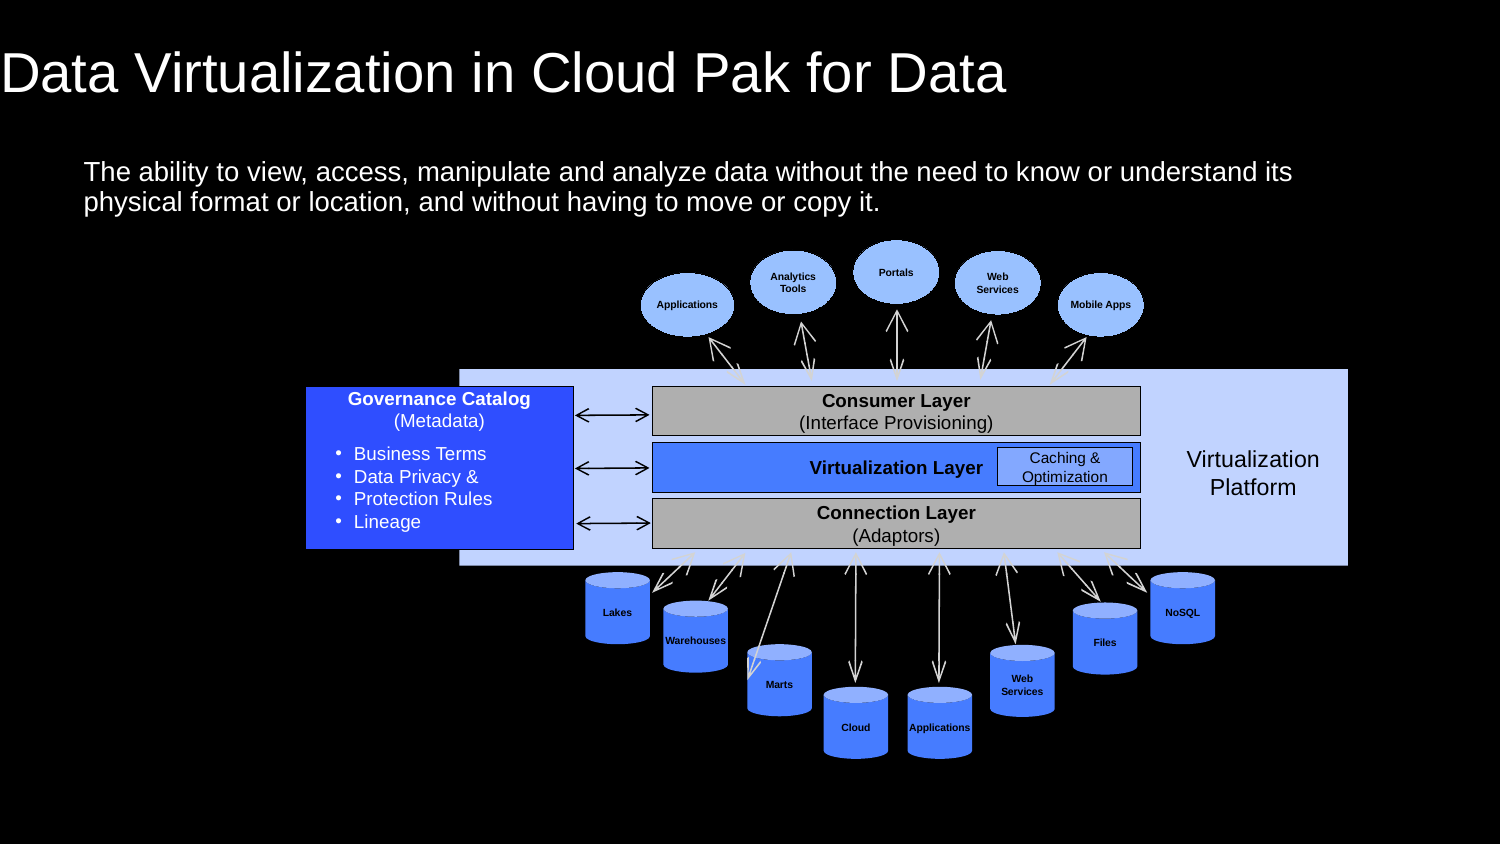

Data Virtualization in Cloud Pak for Data
The ability to view, access, manipulate and analyze data without the need to know or understand its physical format or location, and without having to move or copy it.
Portals
Analytics Tools
Web Services
Applications
Mobile Apps
Consumers

Governance Catalog
(Metadata)

Consumer Layer
(Interface Provisioning)
Business Terms
Data Privacy &
Protection Rules
Lineage

Virtualization
Platform
Virtualization Layer
Caching &
Optimization
Connection Layer
(Adaptors)
Lakes
NoSQL
Warehouses
Files
Marts
Web
Services
Cloud
Applications
Data Sources